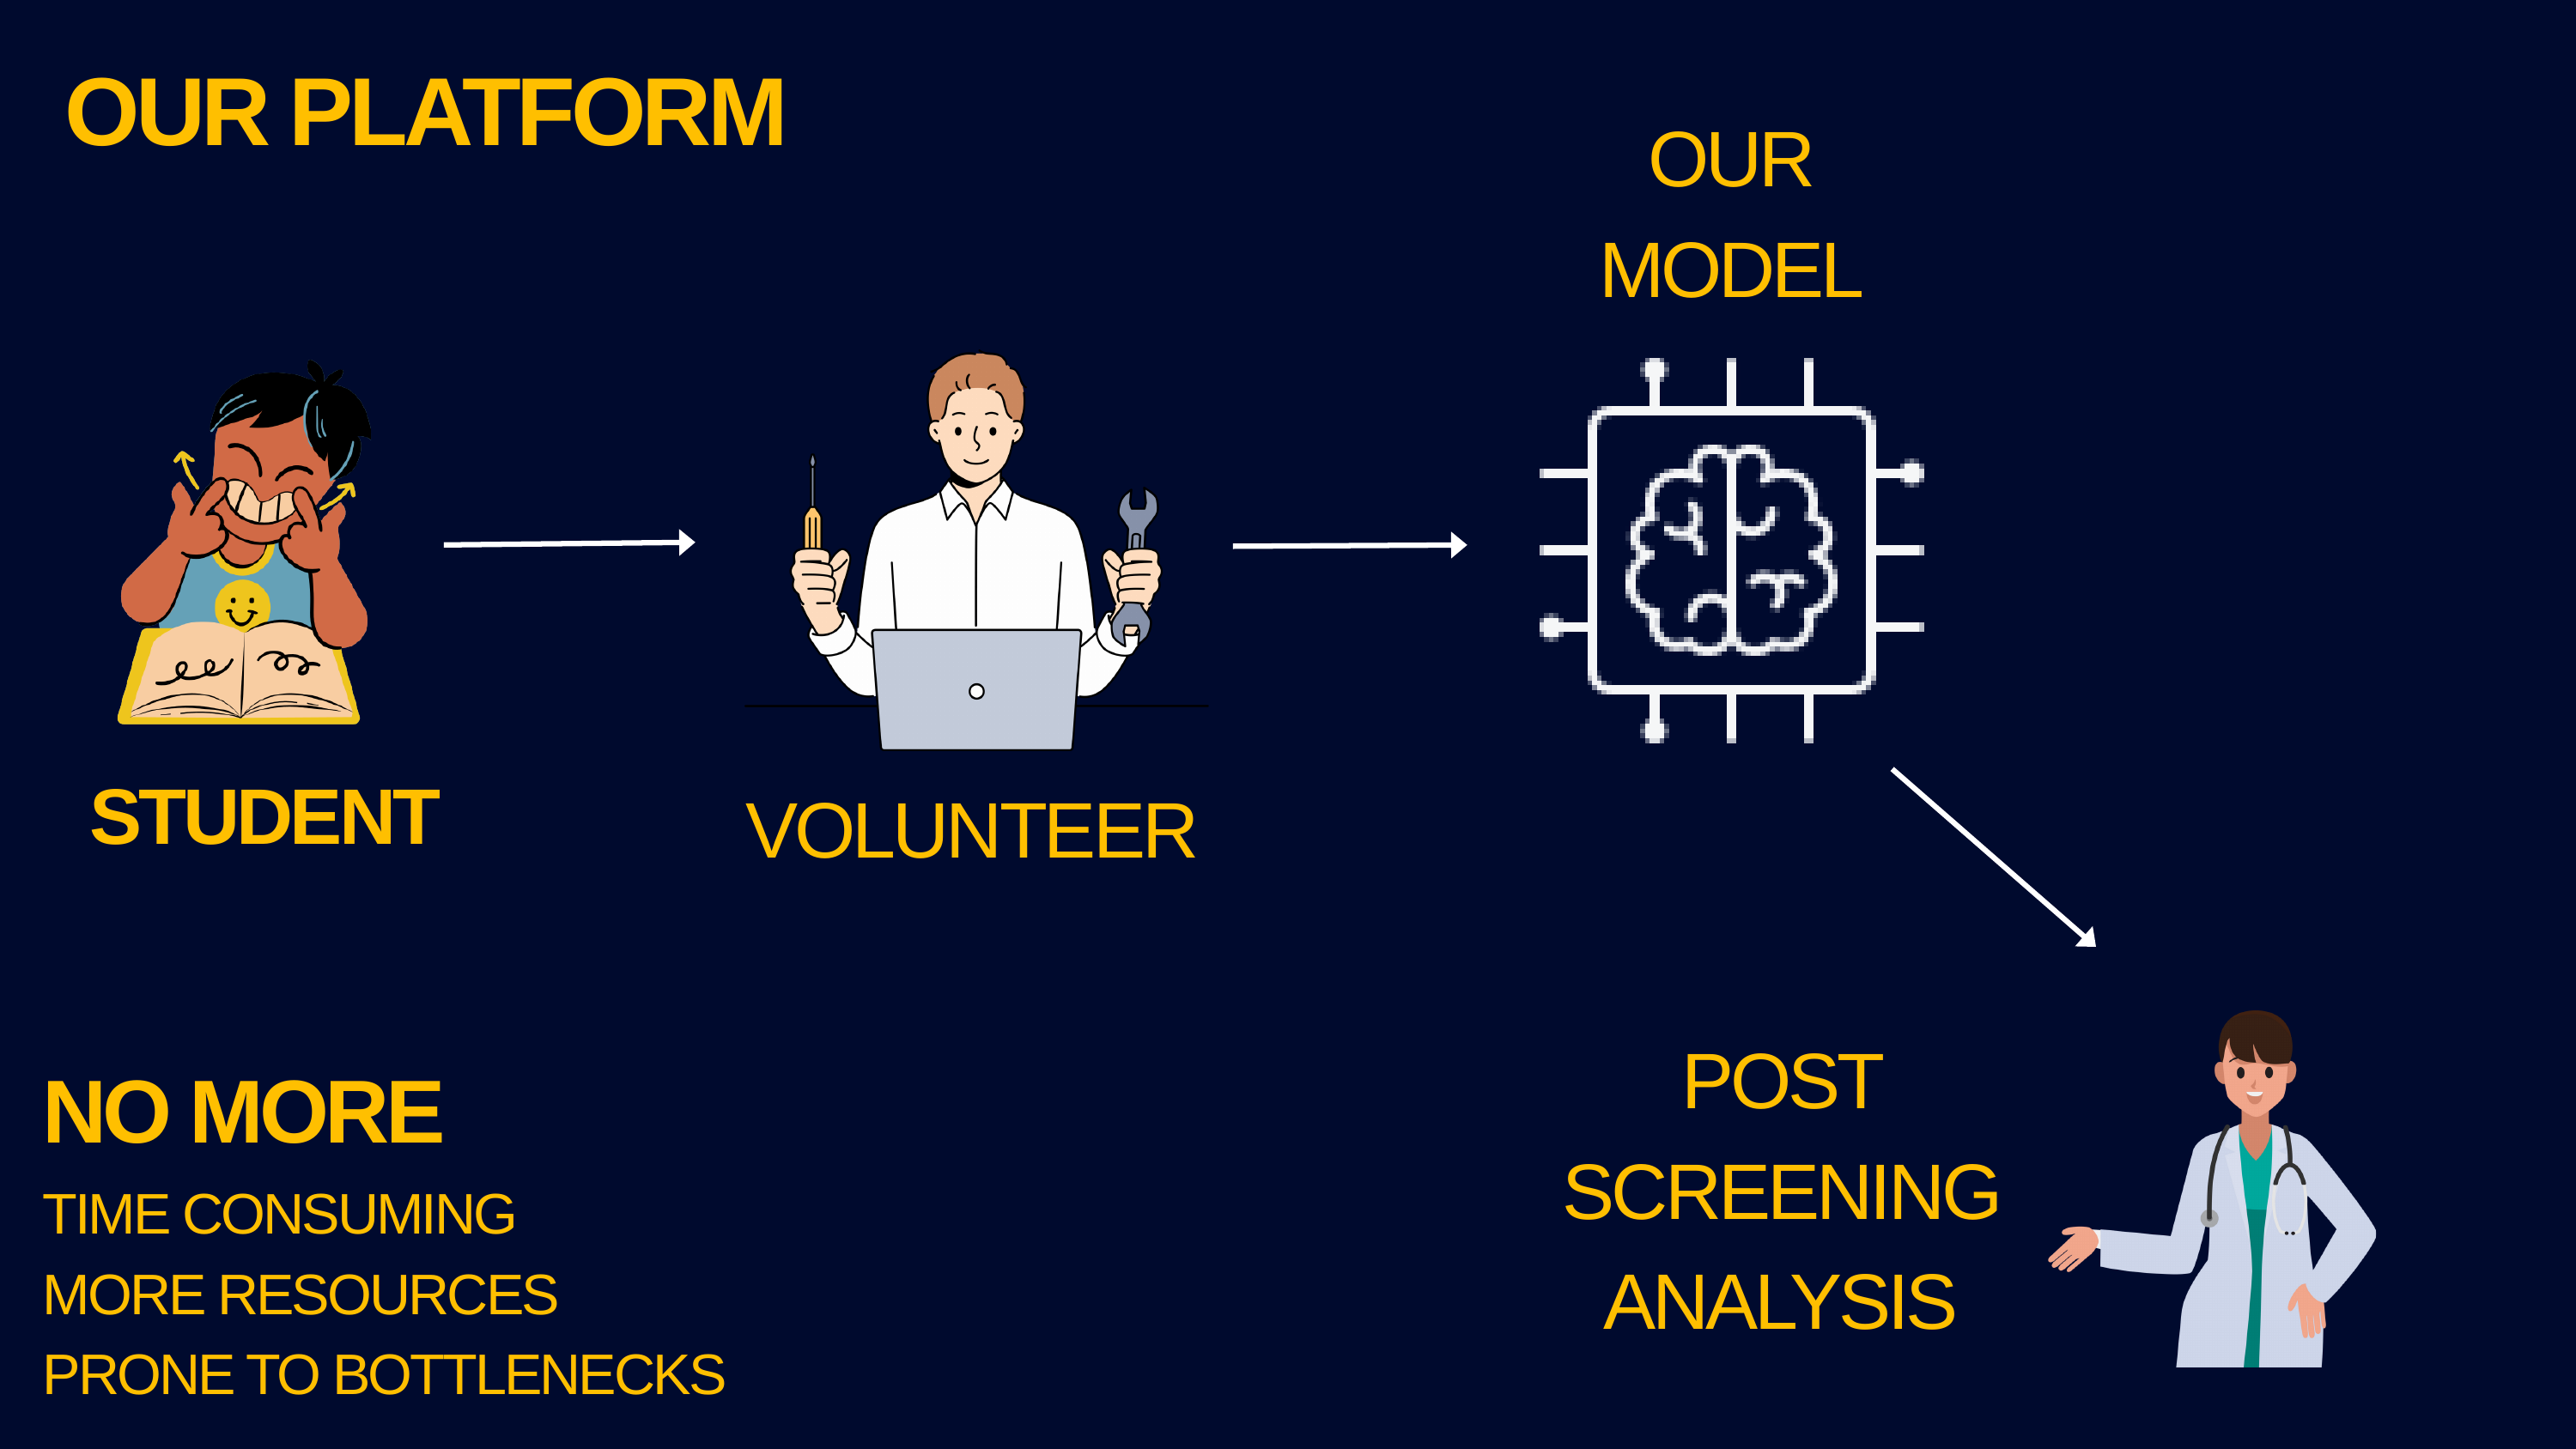

OUR PLATFORM
OUR
MODEL

STUDENT
VOLUNTEER

POST SCREENING ANALYSIS
NO MORE
TIME CONSUMING
MORE RESOURCES
PRONE TO BOTTLENECKS